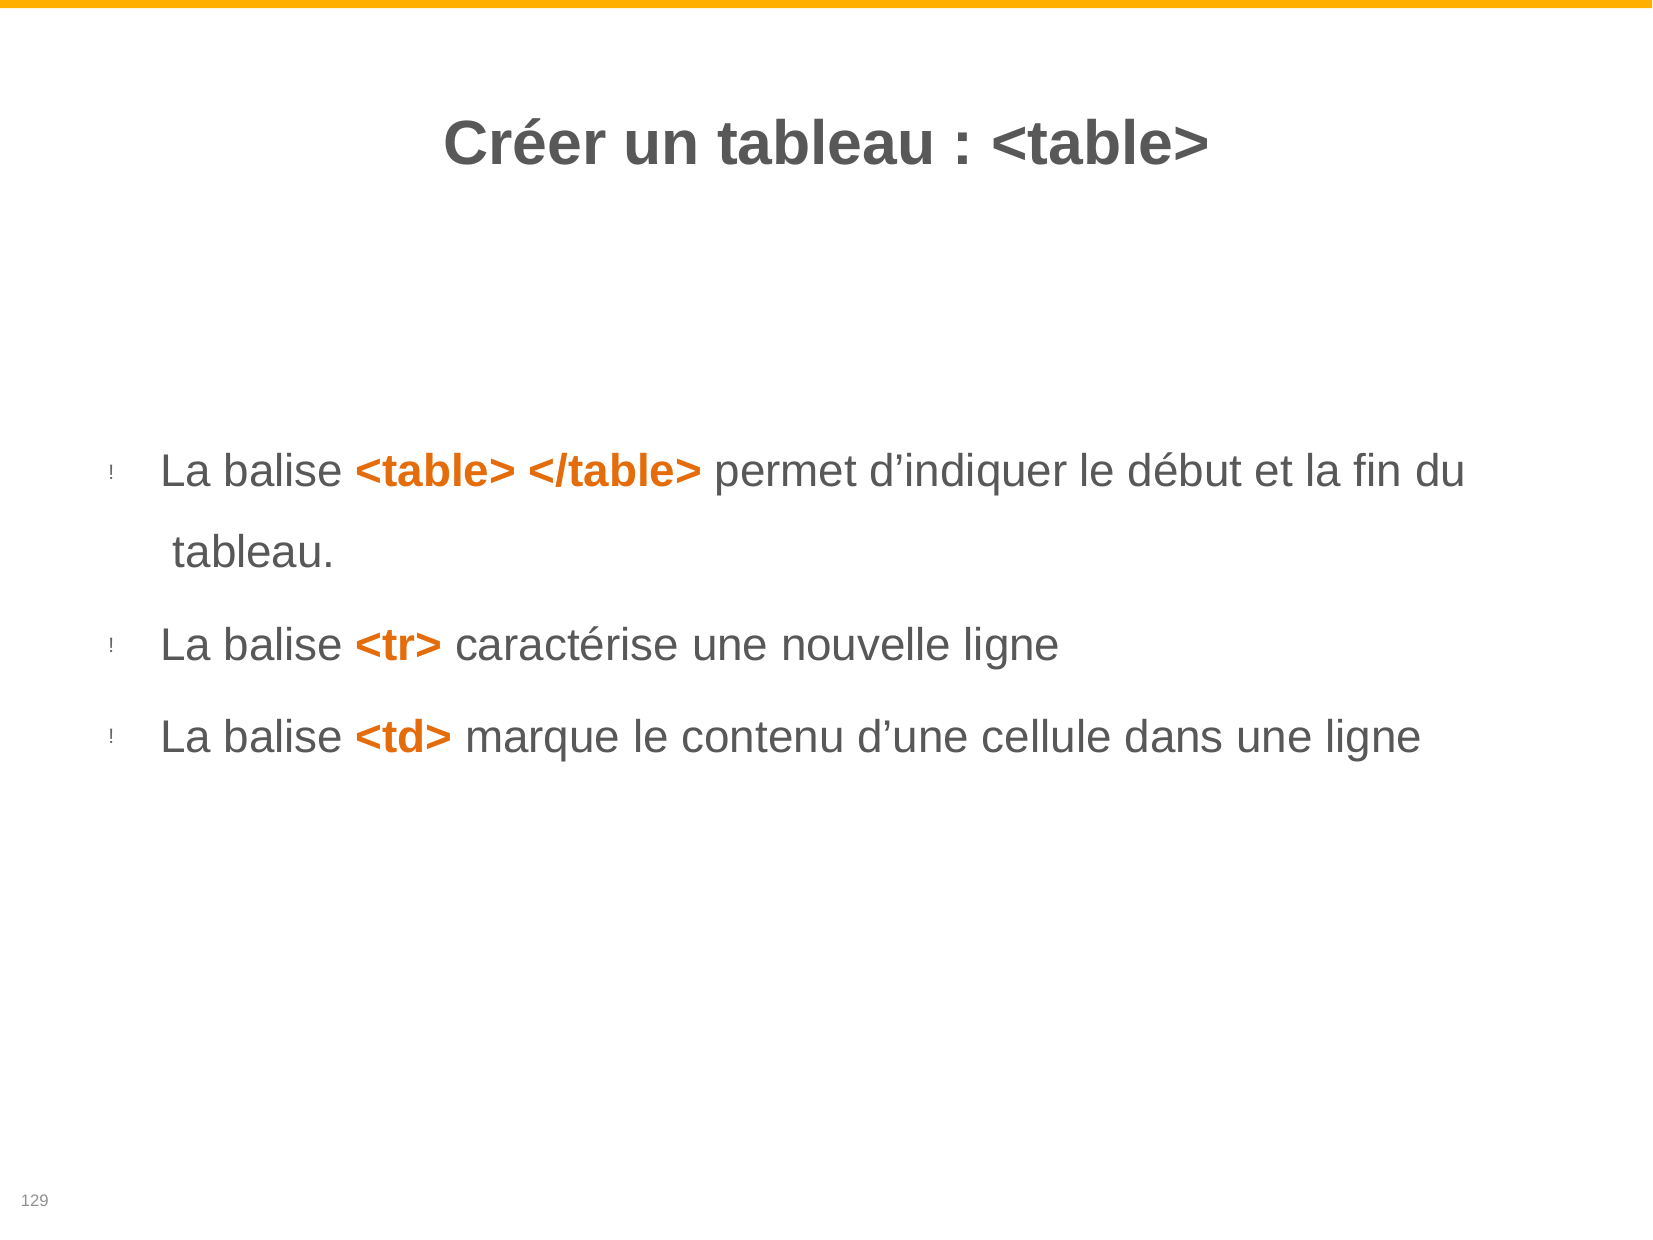

# Créer un tableau : <table>
La balise <table> </table> permet d’indiquer le début et la fin du  tableau.
!
La balise <tr> caractérise une nouvelle ligne
La balise <td> marque le contenu d’une cellule dans une ligne
!
!

129